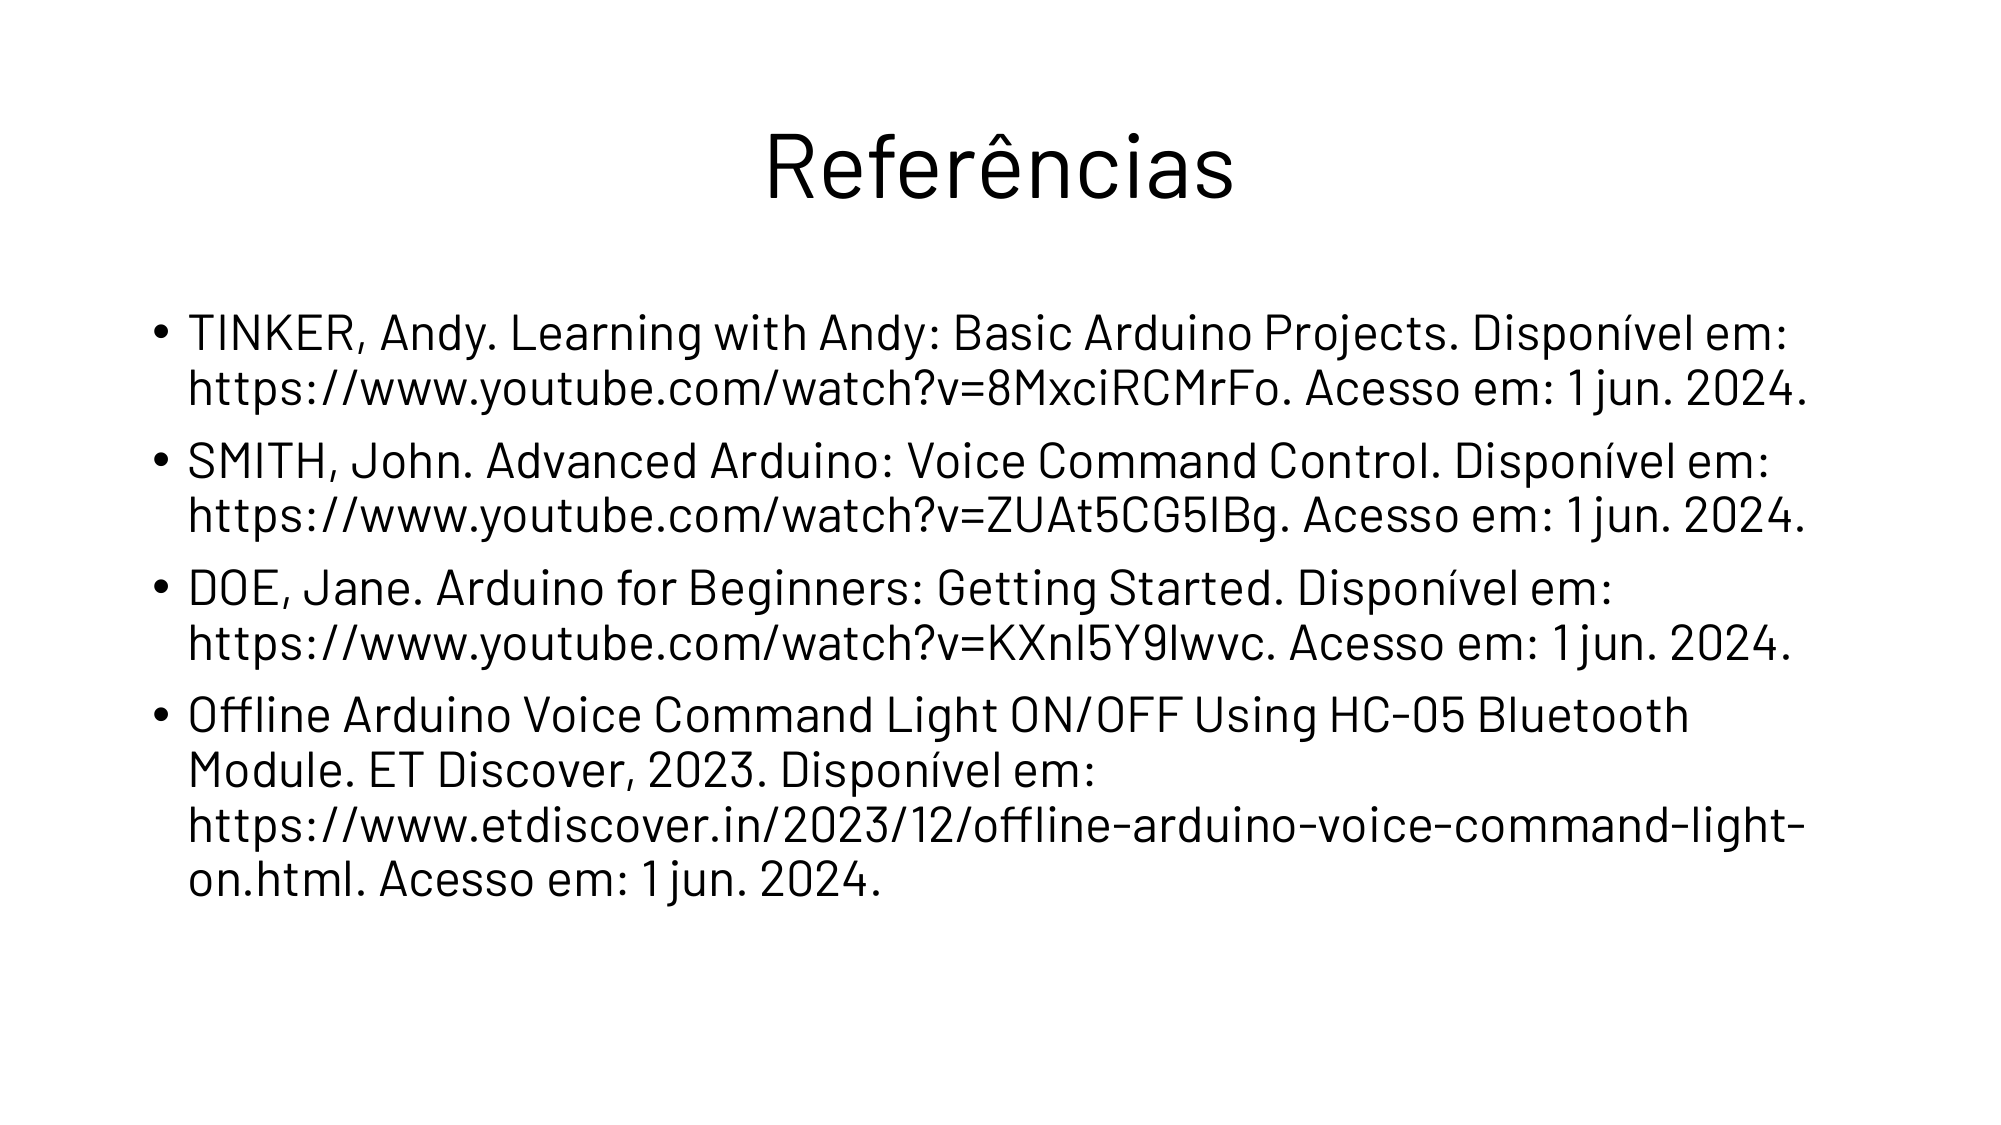

# Referências
TINKER, Andy. Learning with Andy: Basic Arduino Projects. Disponível em: https://www.youtube.com/watch?v=8MxciRCMrFo. Acesso em: 1 jun. 2024.
SMITH, John. Advanced Arduino: Voice Command Control. Disponível em: https://www.youtube.com/watch?v=ZUAt5CG5IBg. Acesso em: 1 jun. 2024.
DOE, Jane. Arduino for Beginners: Getting Started. Disponível em: https://www.youtube.com/watch?v=KXnI5Y9lwvc. Acesso em: 1 jun. 2024.
Offline Arduino Voice Command Light ON/OFF Using HC-05 Bluetooth Module. ET Discover, 2023. Disponível em: https://www.etdiscover.in/2023/12/offline-arduino-voice-command-light-on.html. Acesso em: 1 jun. 2024.